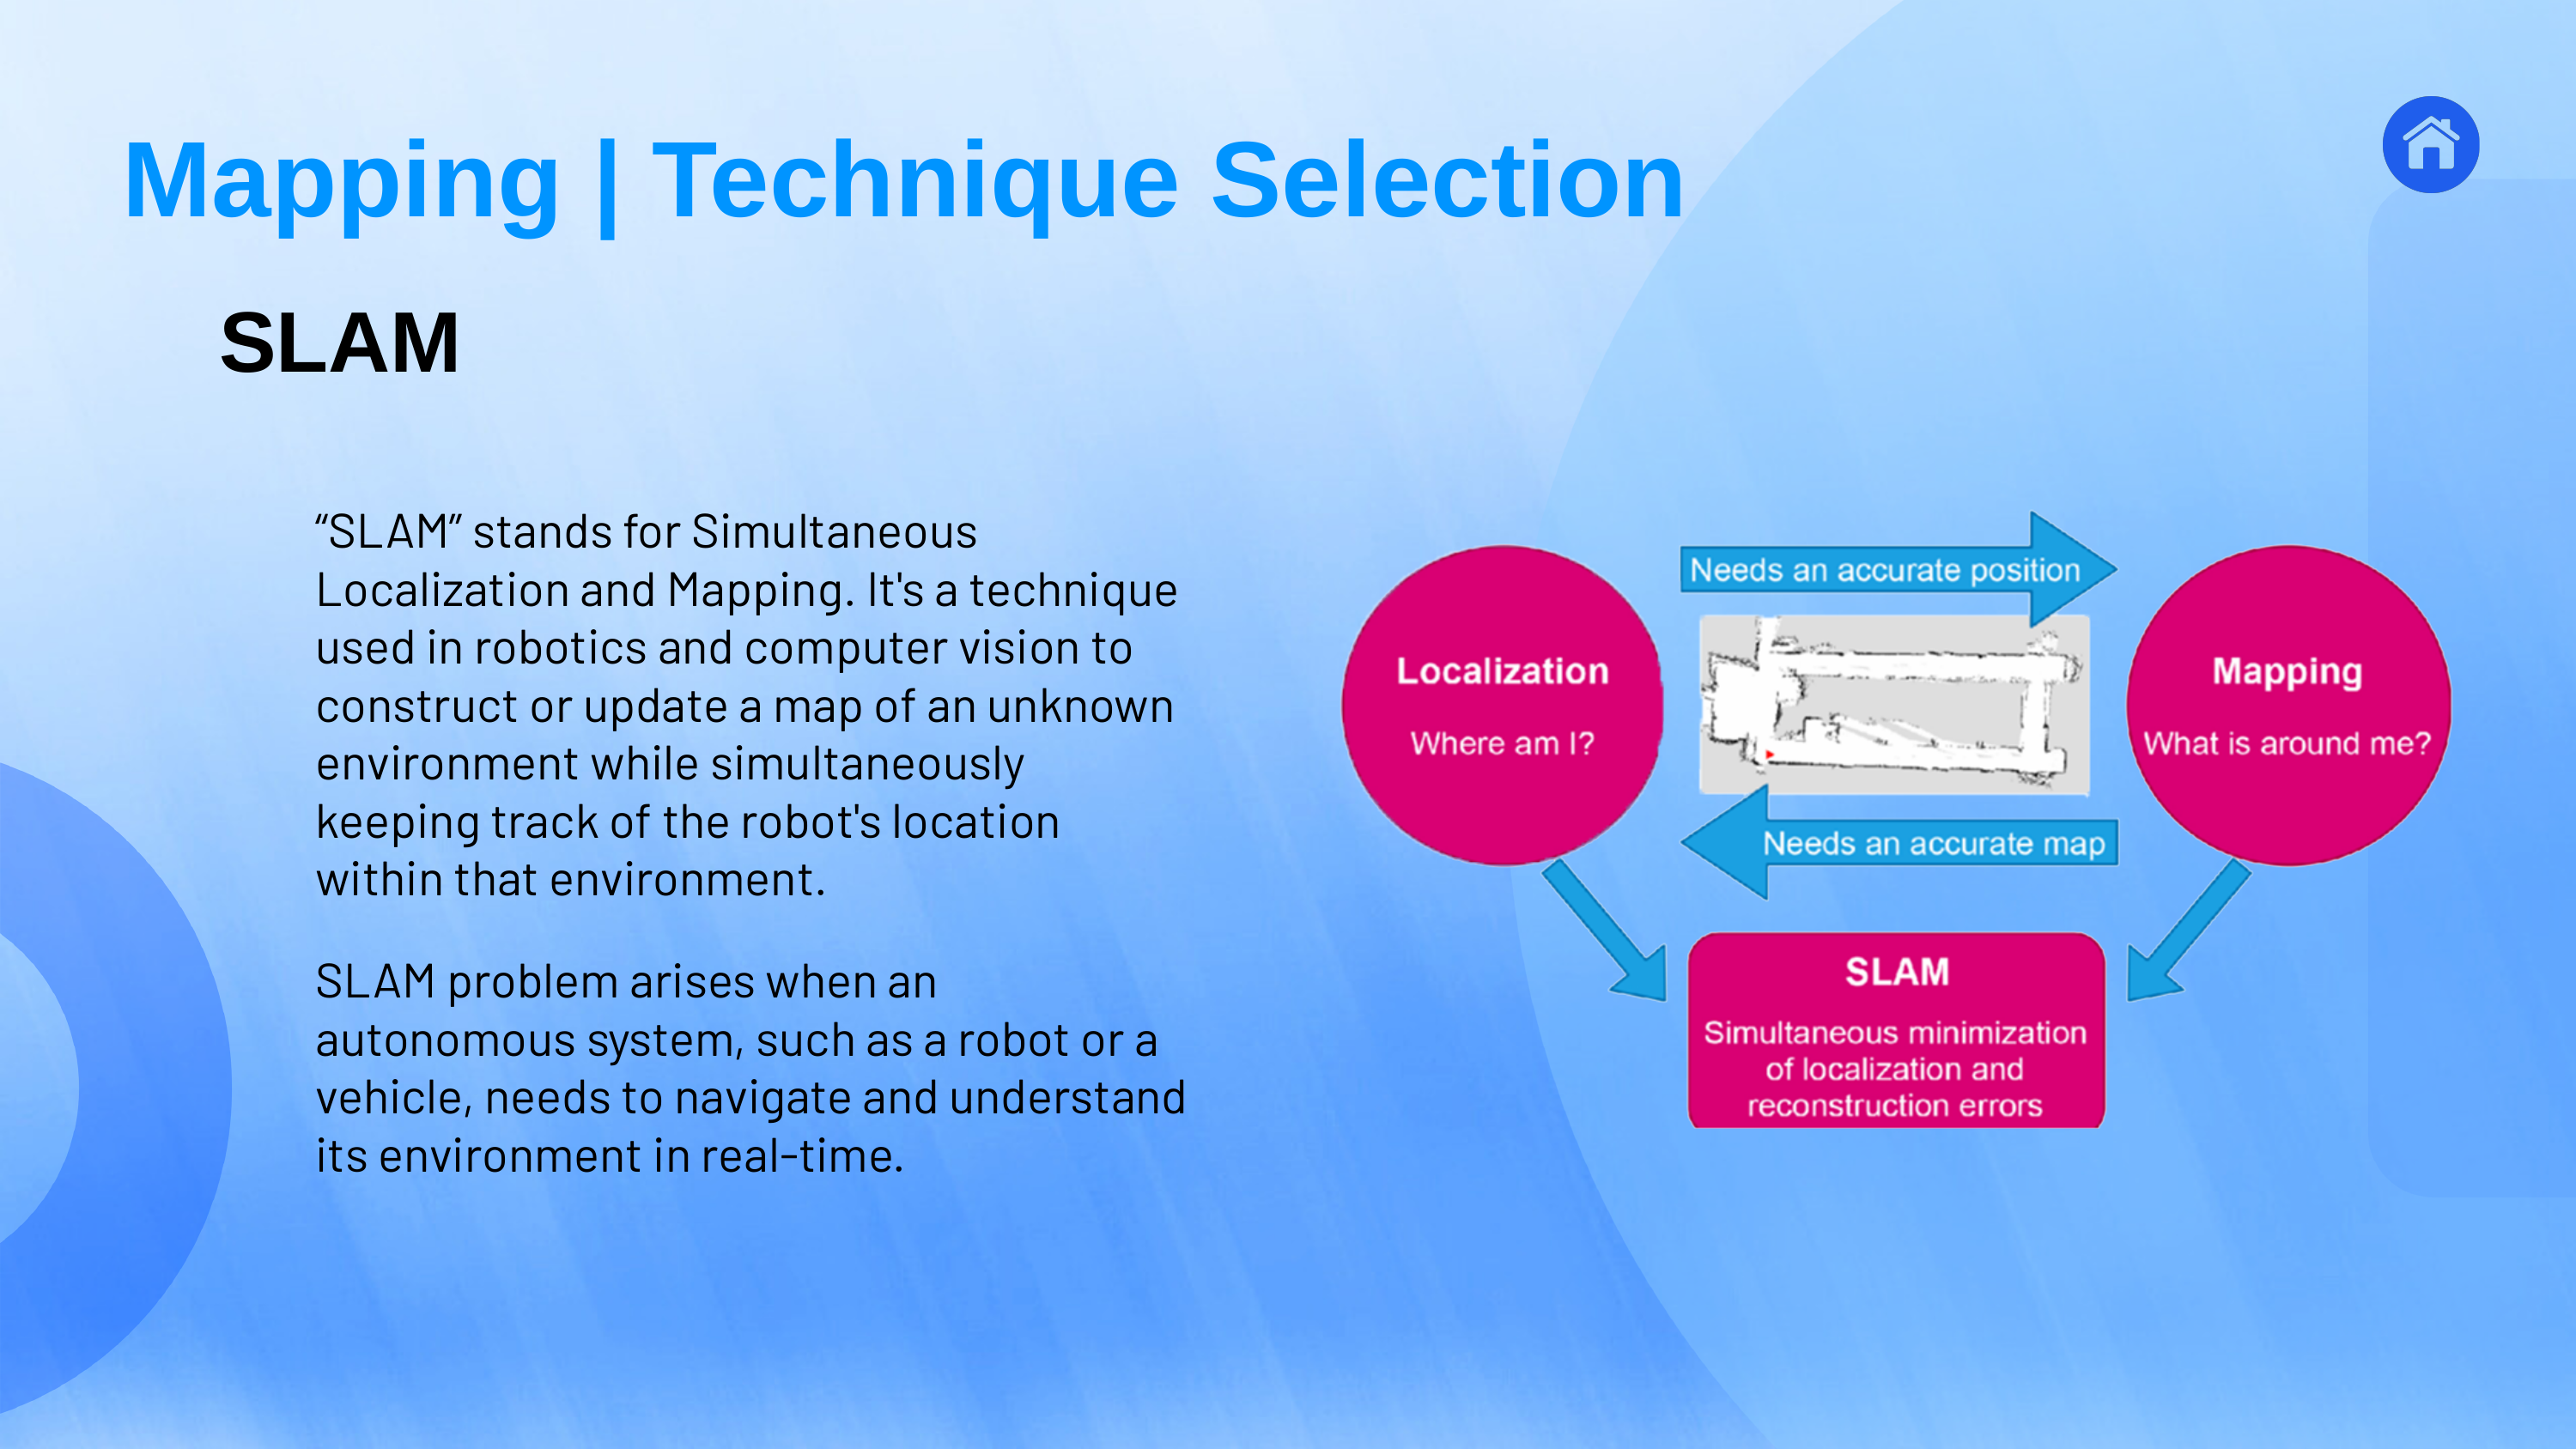

Mapping | Technique Selection
4
Mapping &
Navigation
SLAM
“SLAM” stands for Simultaneous Localization and Mapping. It's a technique used in robotics and computer vision to construct or update a map of an unknown environment while simultaneously keeping track of the robot's location within that environment.

3
Ros &
Kinematics
5
Person
Tracking
6
Product
Recognition
7
Wireless
Comm
1
Introduction
2
Application
CONTENT
SLAM problem arises when an autonomous system, such as a robot or a vehicle, needs to navigate and understand its environment in real-time.